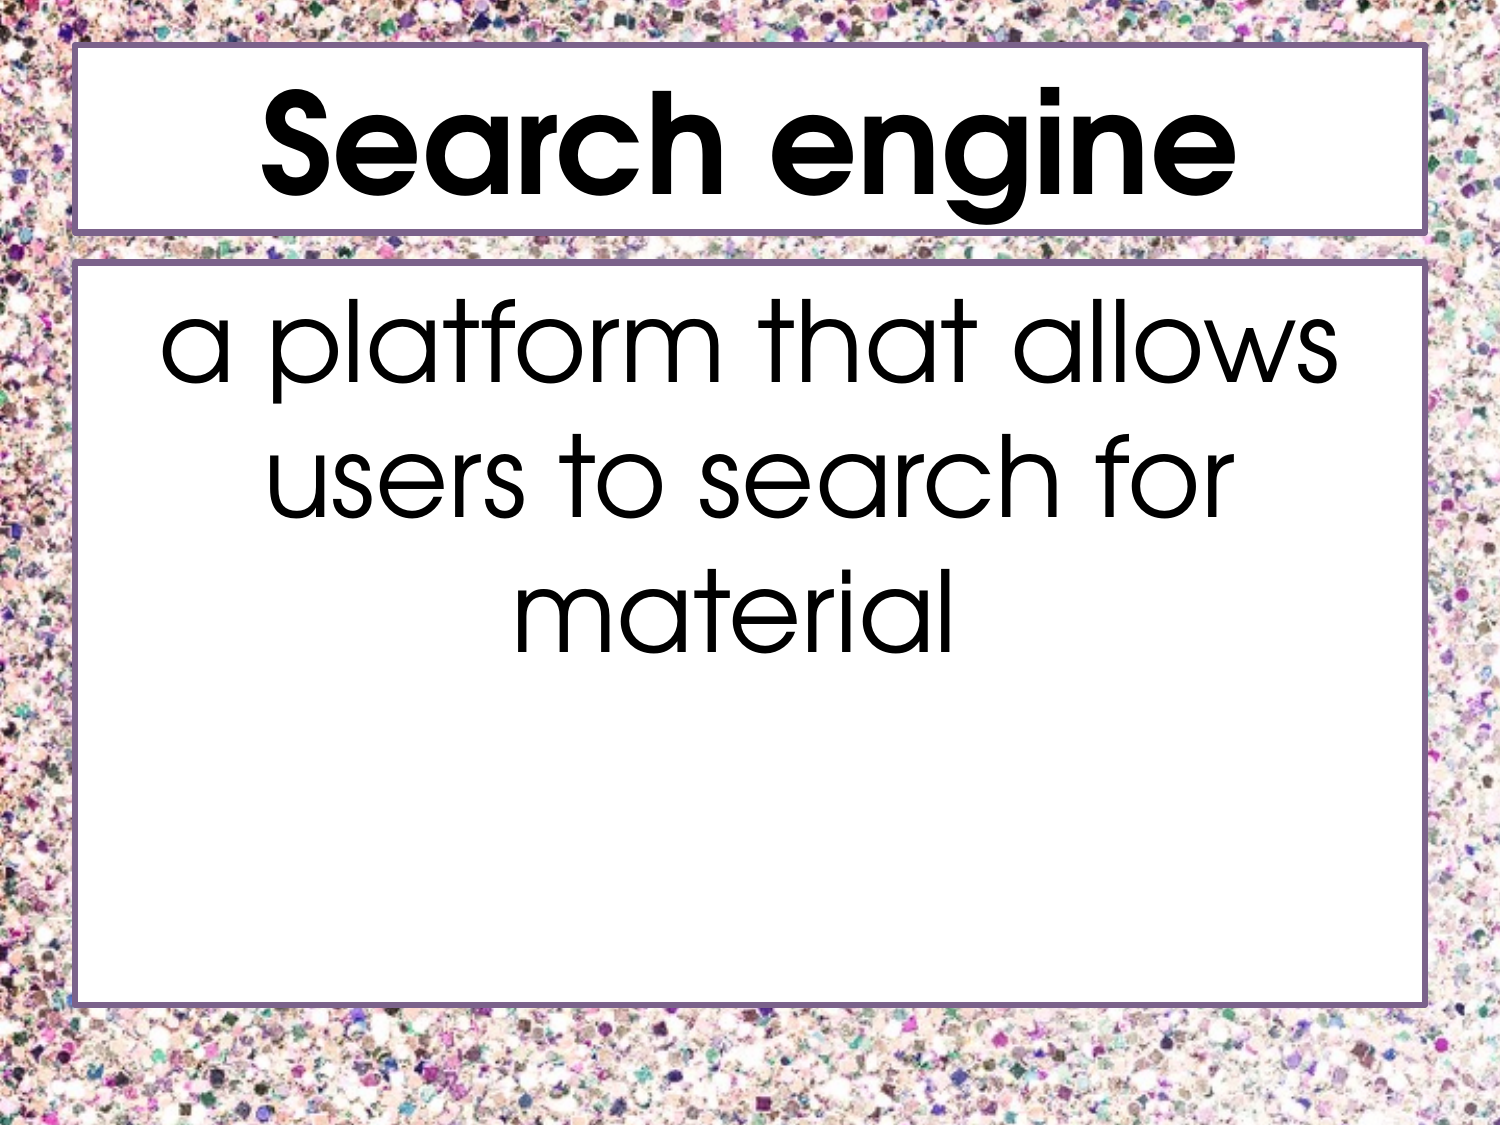

# Search engine
a platform that allows users to search for material